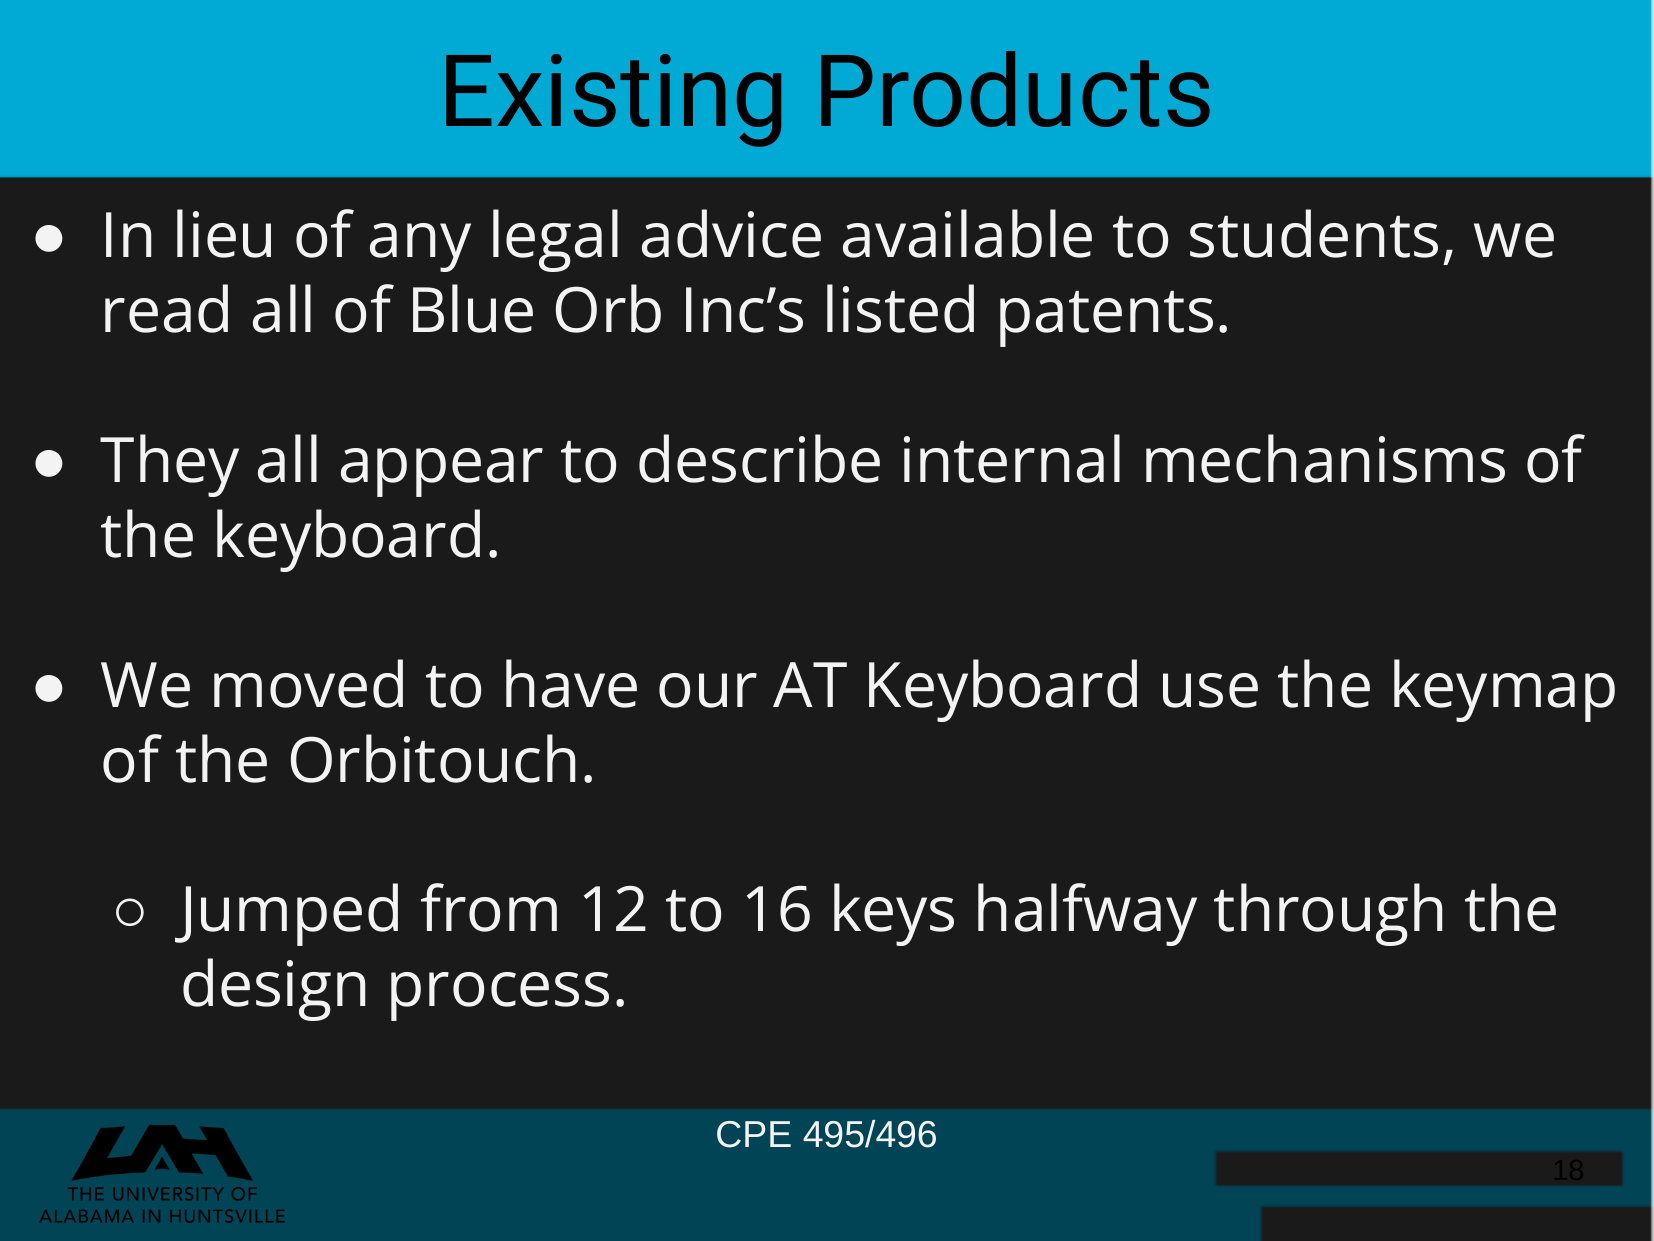

Existing Products
In lieu of any legal advice available to students, we read all of Blue Orb Inc’s listed patents.

They all appear to describe internal mechanisms of the keyboard.

We moved to have our AT Keyboard use the keymap of the Orbitouch.

Jumped from 12 to 16 keys halfway through the design process.
18